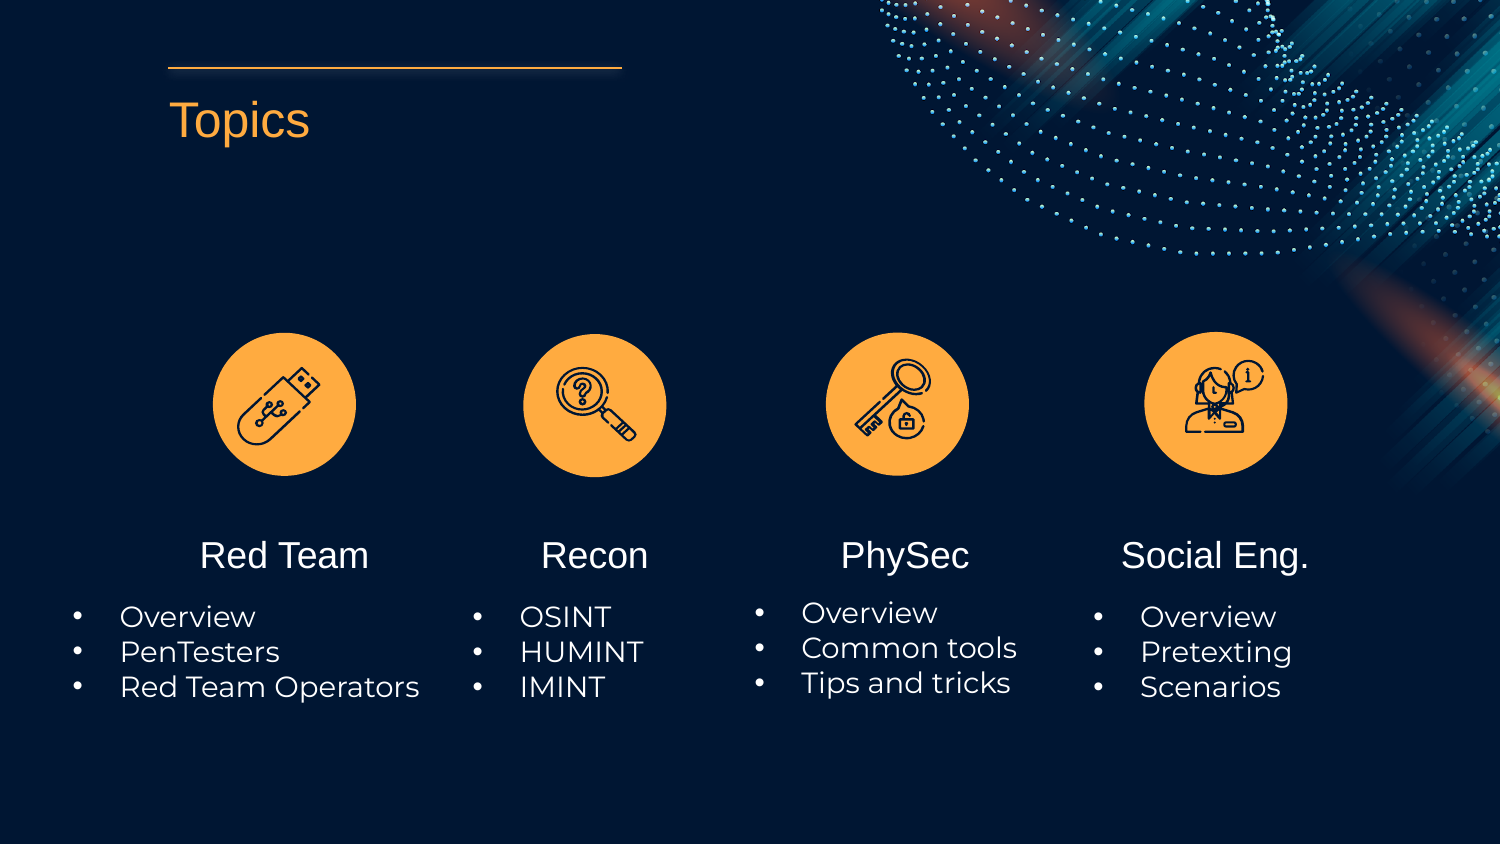

# Topics

Red Team
Recon
PhySec
Social Eng.
Overview
Common tools
Tips and tricks
Overview
PenTesters
Red Team Operators
OSINT
HUMINT
IMINT
Overview
Pretexting
Scenarios